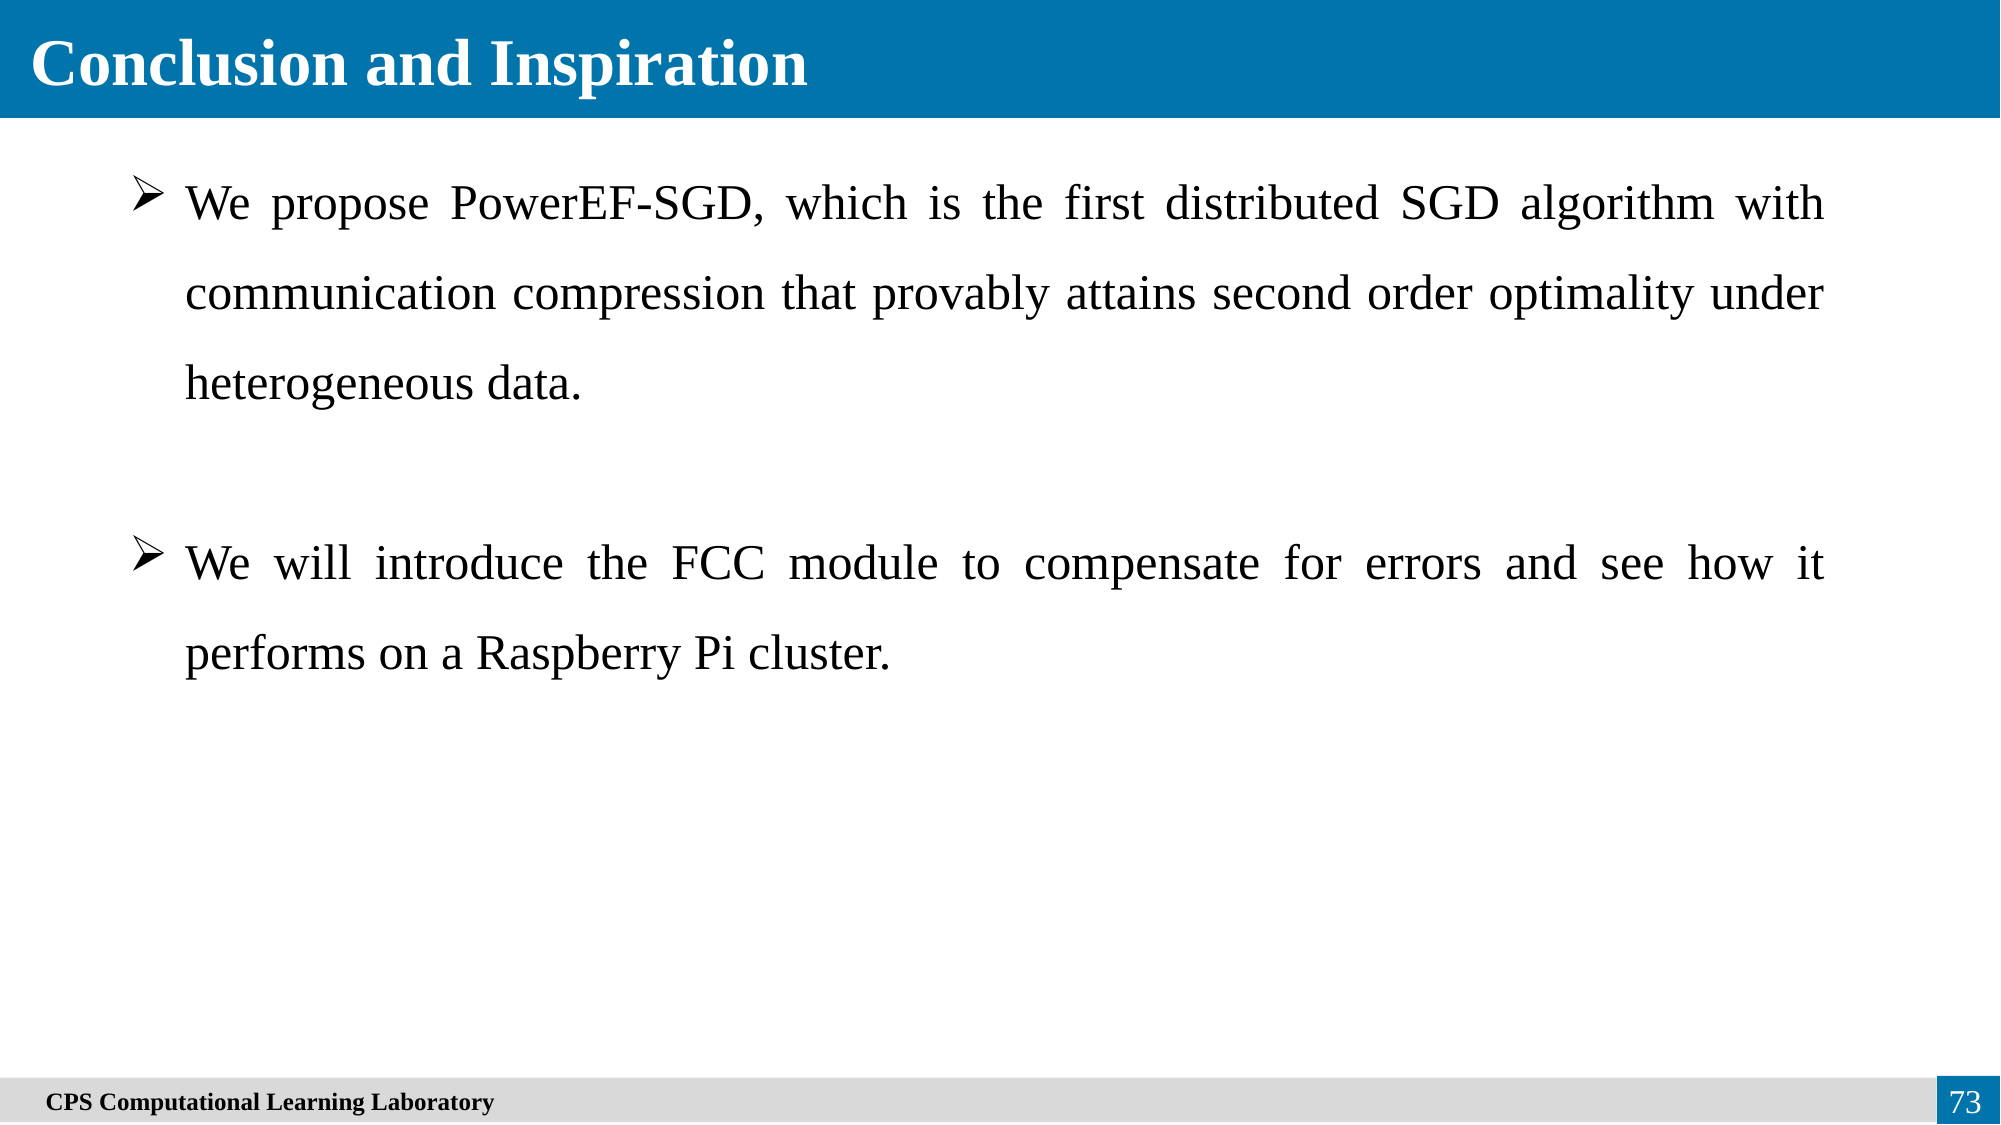

Conclusion and Inspiration
We propose PowerEF-SGD, which is the first distributed SGD algorithm with communication compression that provably attains second order optimality under heterogeneous data.

We will introduce the FCC module to compensate for errors and see how it performs on a Raspberry Pi cluster.

73
　CPS Computational Learning Laboratory